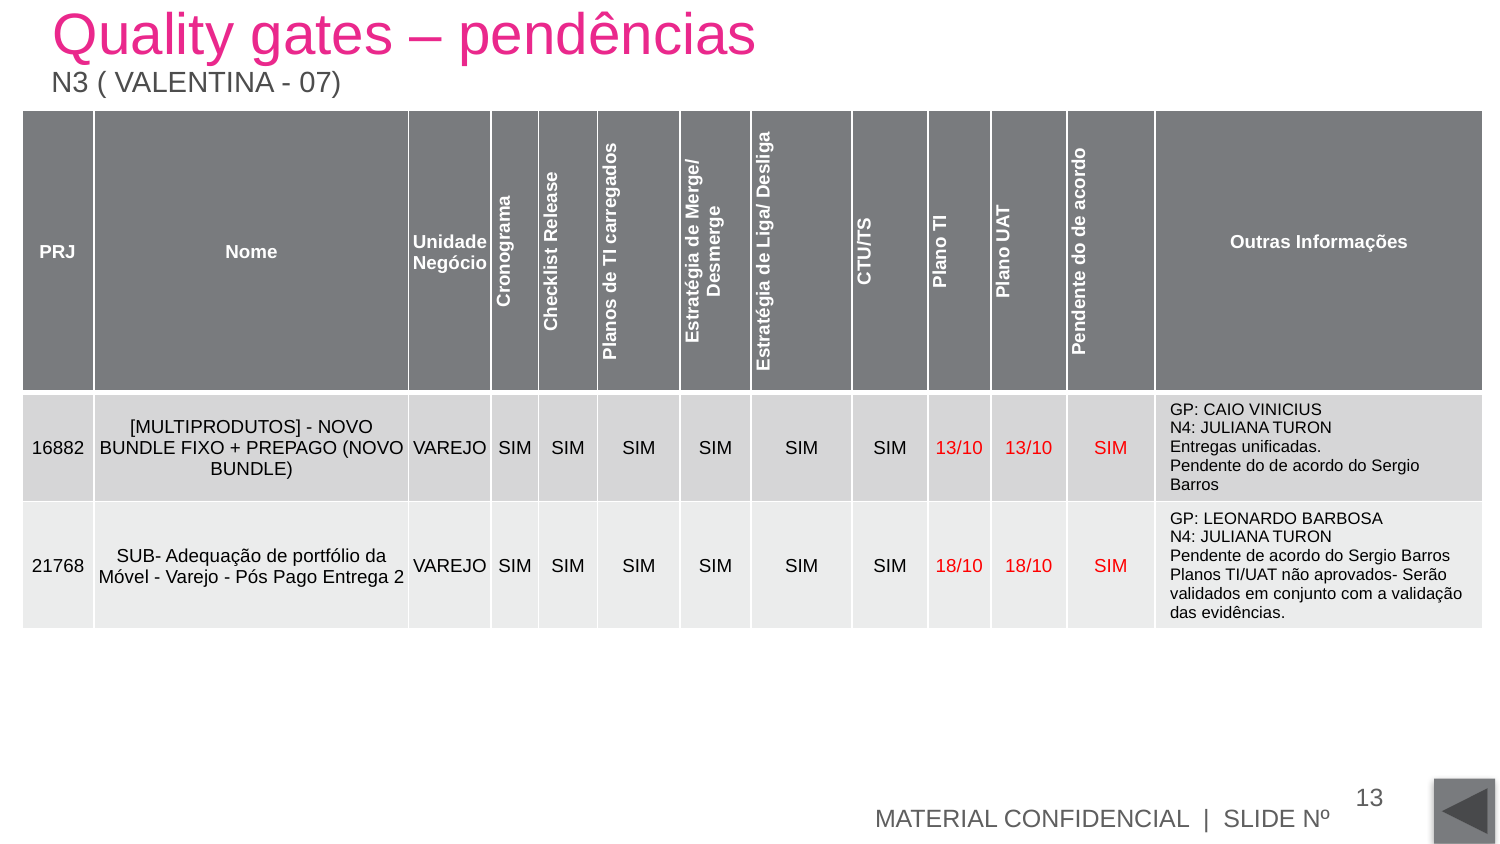

# Quality gates – pendências
N3 ( VALENTINA - 07)

| PRJ | Nome | Unidade Negócio | Cronograma | Checklist Release | Planos de TI carregados | Estratégia de Merge/ Desmerge | Estratégia de Liga/ Desliga | CTU/TS | Plano TI | Plano UAT | Pendente do de acordo | Outras Informações |
| --- | --- | --- | --- | --- | --- | --- | --- | --- | --- | --- | --- | --- |
| 16882 | [MULTIPRODUTOS] - NOVO BUNDLE FIXO + PREPAGO (NOVO BUNDLE) | VAREJO | SIM | SIM | SIM | SIM | SIM | SIM | 13/10 | 13/10 | SIM | GP: CAIO VINICIUS N4: JULIANA TURON Entregas unificadas. Pendente do de acordo do Sergio Barros |
| 21768 | SUB- Adequação de portfólio da Móvel - Varejo - Pós Pago Entrega 2 | VAREJO | SIM | SIM | SIM | SIM | SIM | SIM | 18/10 | 18/10 | SIM | GP: LEONARDO BARBOSA N4: JULIANA TURON Pendente de acordo do Sergio Barros Planos TI/UAT não aprovados- Serão validados em conjunto com a validação das evidências. |

13

MATERIAL CONFIDENCIAL  |  SLIDE Nº